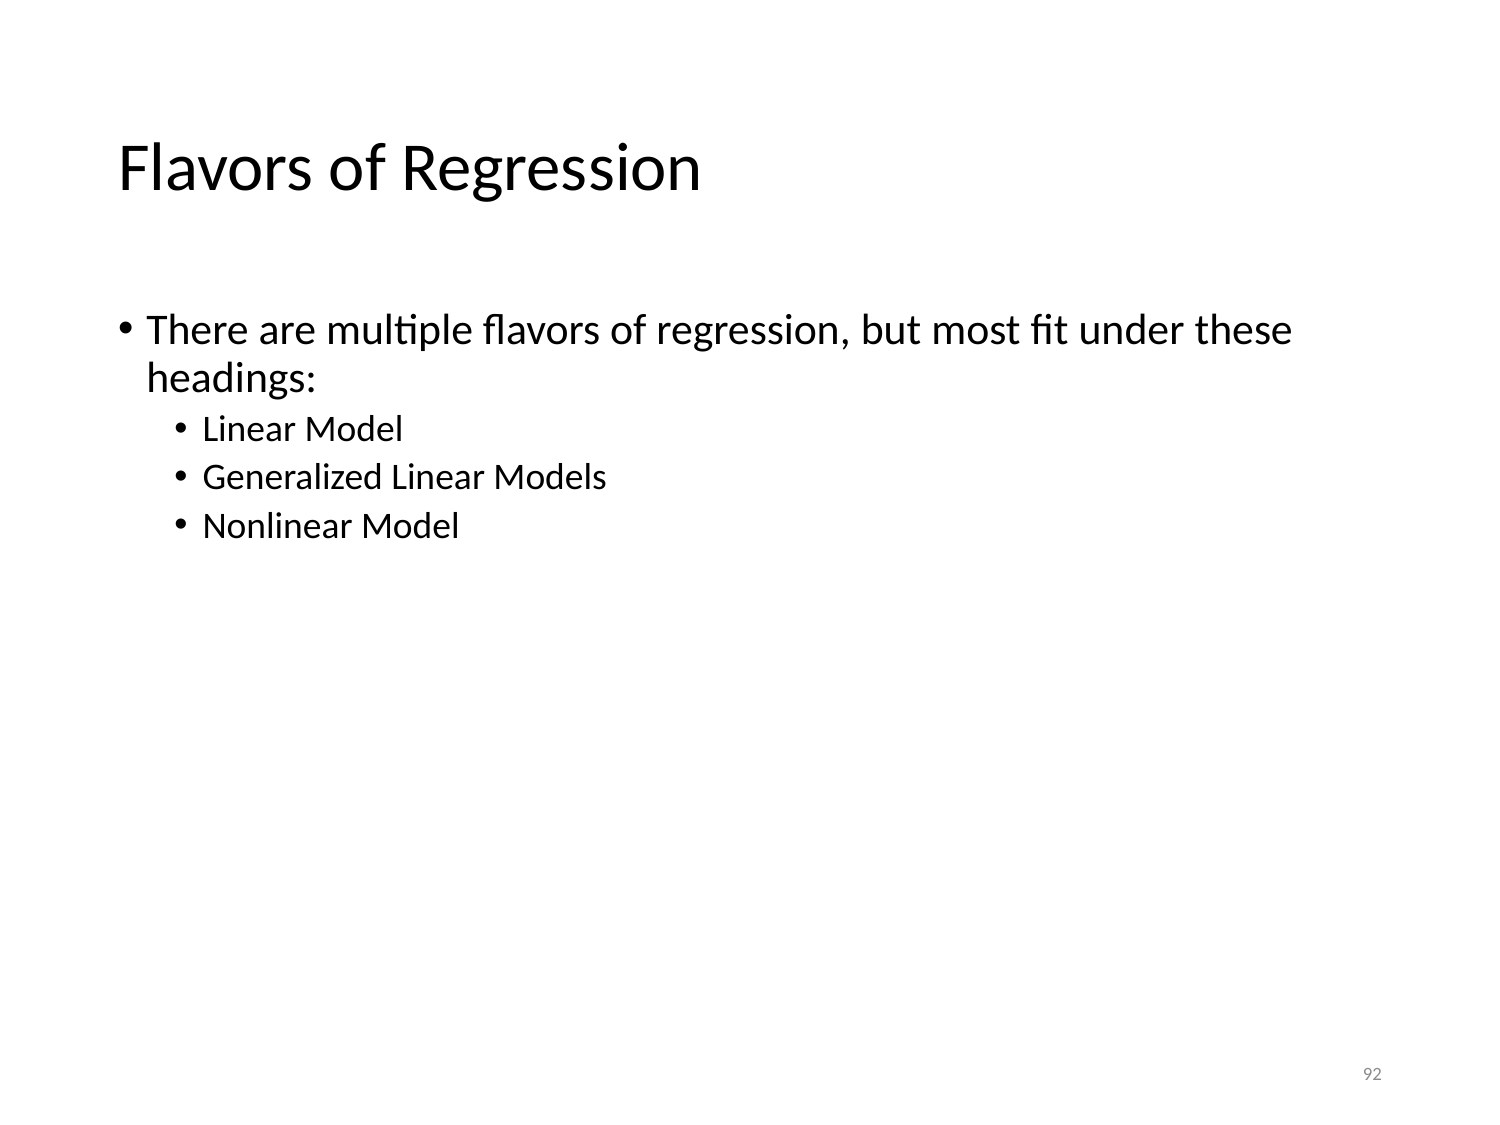

# Flavors of Regression
There are multiple flavors of regression, but most fit under these headings:
Linear Model
Generalized Linear Models
Nonlinear Model

92